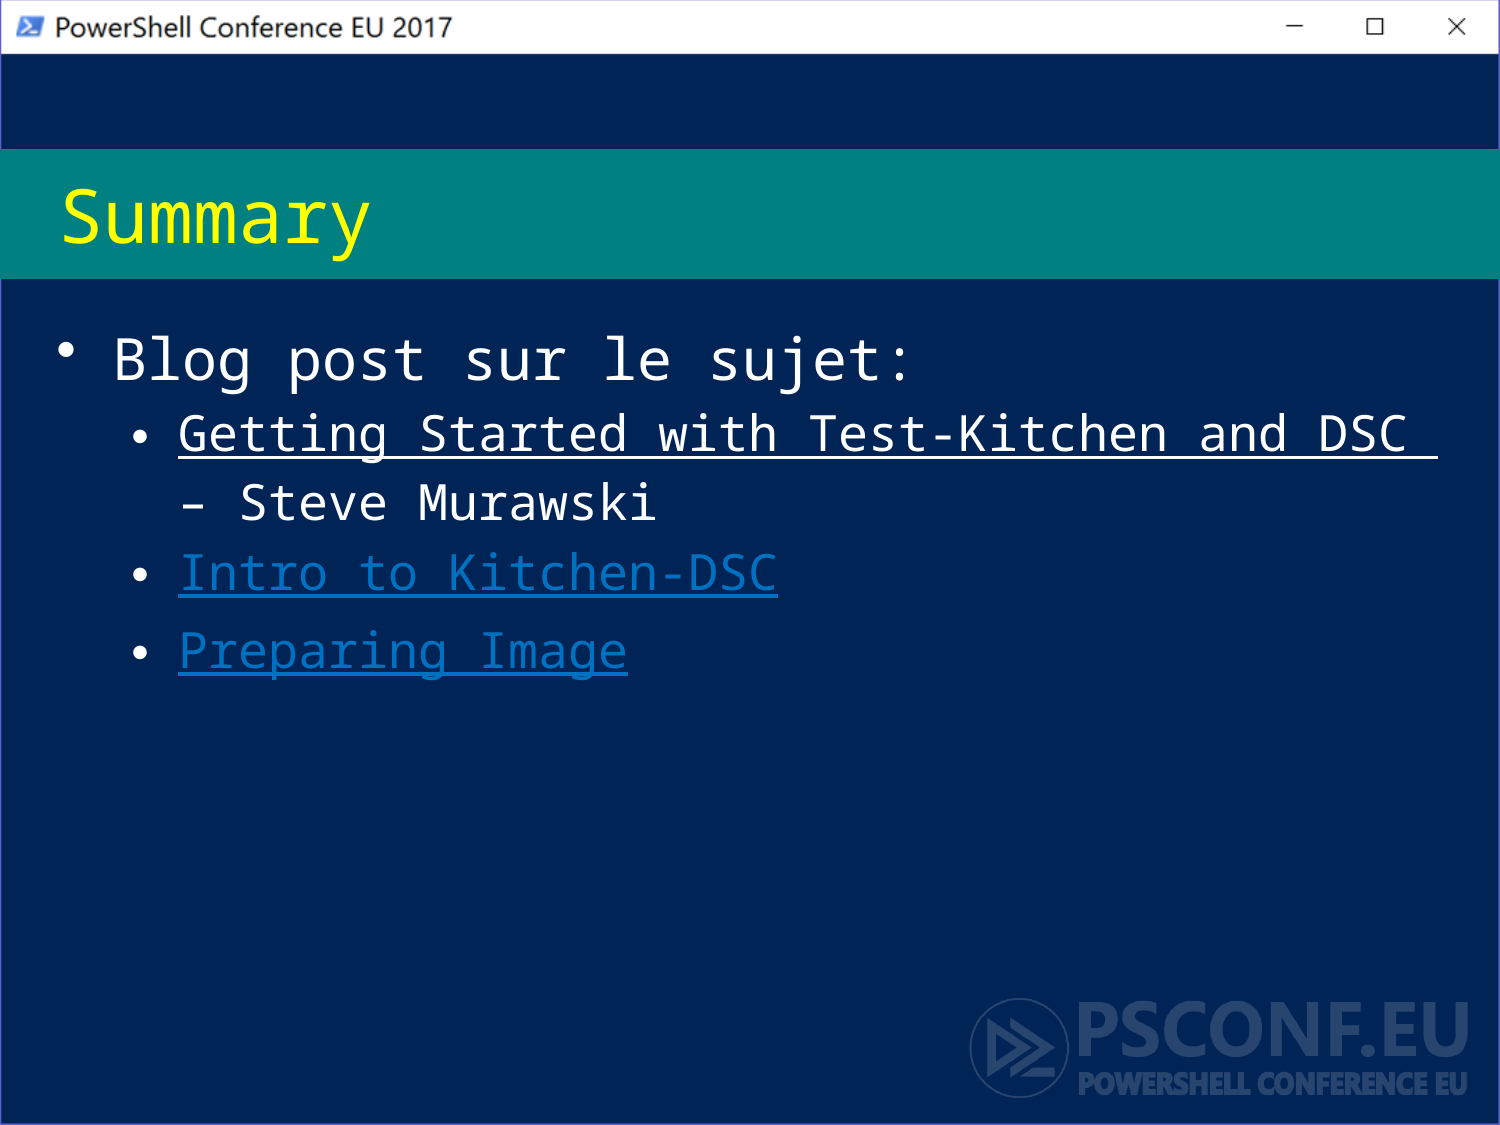

# Summary
Blog post sur le sujet:
Getting Started with Test-Kitchen and DSC – Steve Murawski
Intro to Kitchen-DSC
Preparing Image